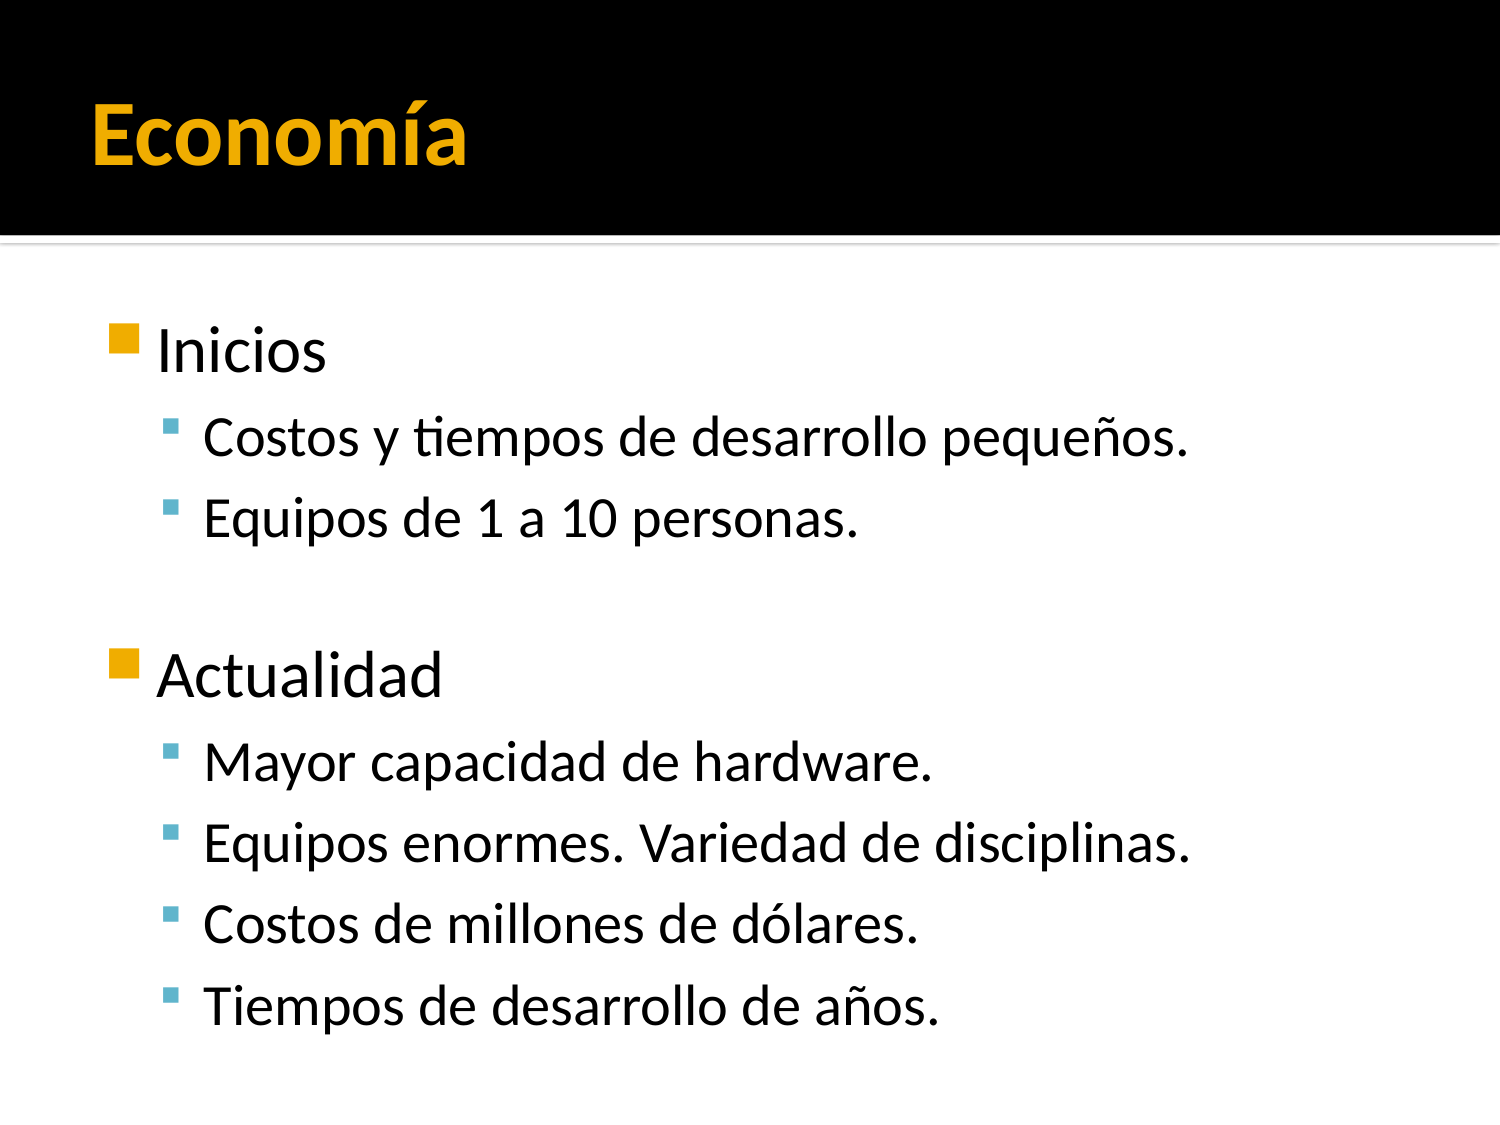

# Economía
Inicios
Costos y tiempos de desarrollo pequeños.
Equipos de 1 a 10 personas.

Actualidad
Mayor capacidad de hardware.
Equipos enormes. Variedad de disciplinas.
Costos de millones de dólares.
Tiempos de desarrollo de años.